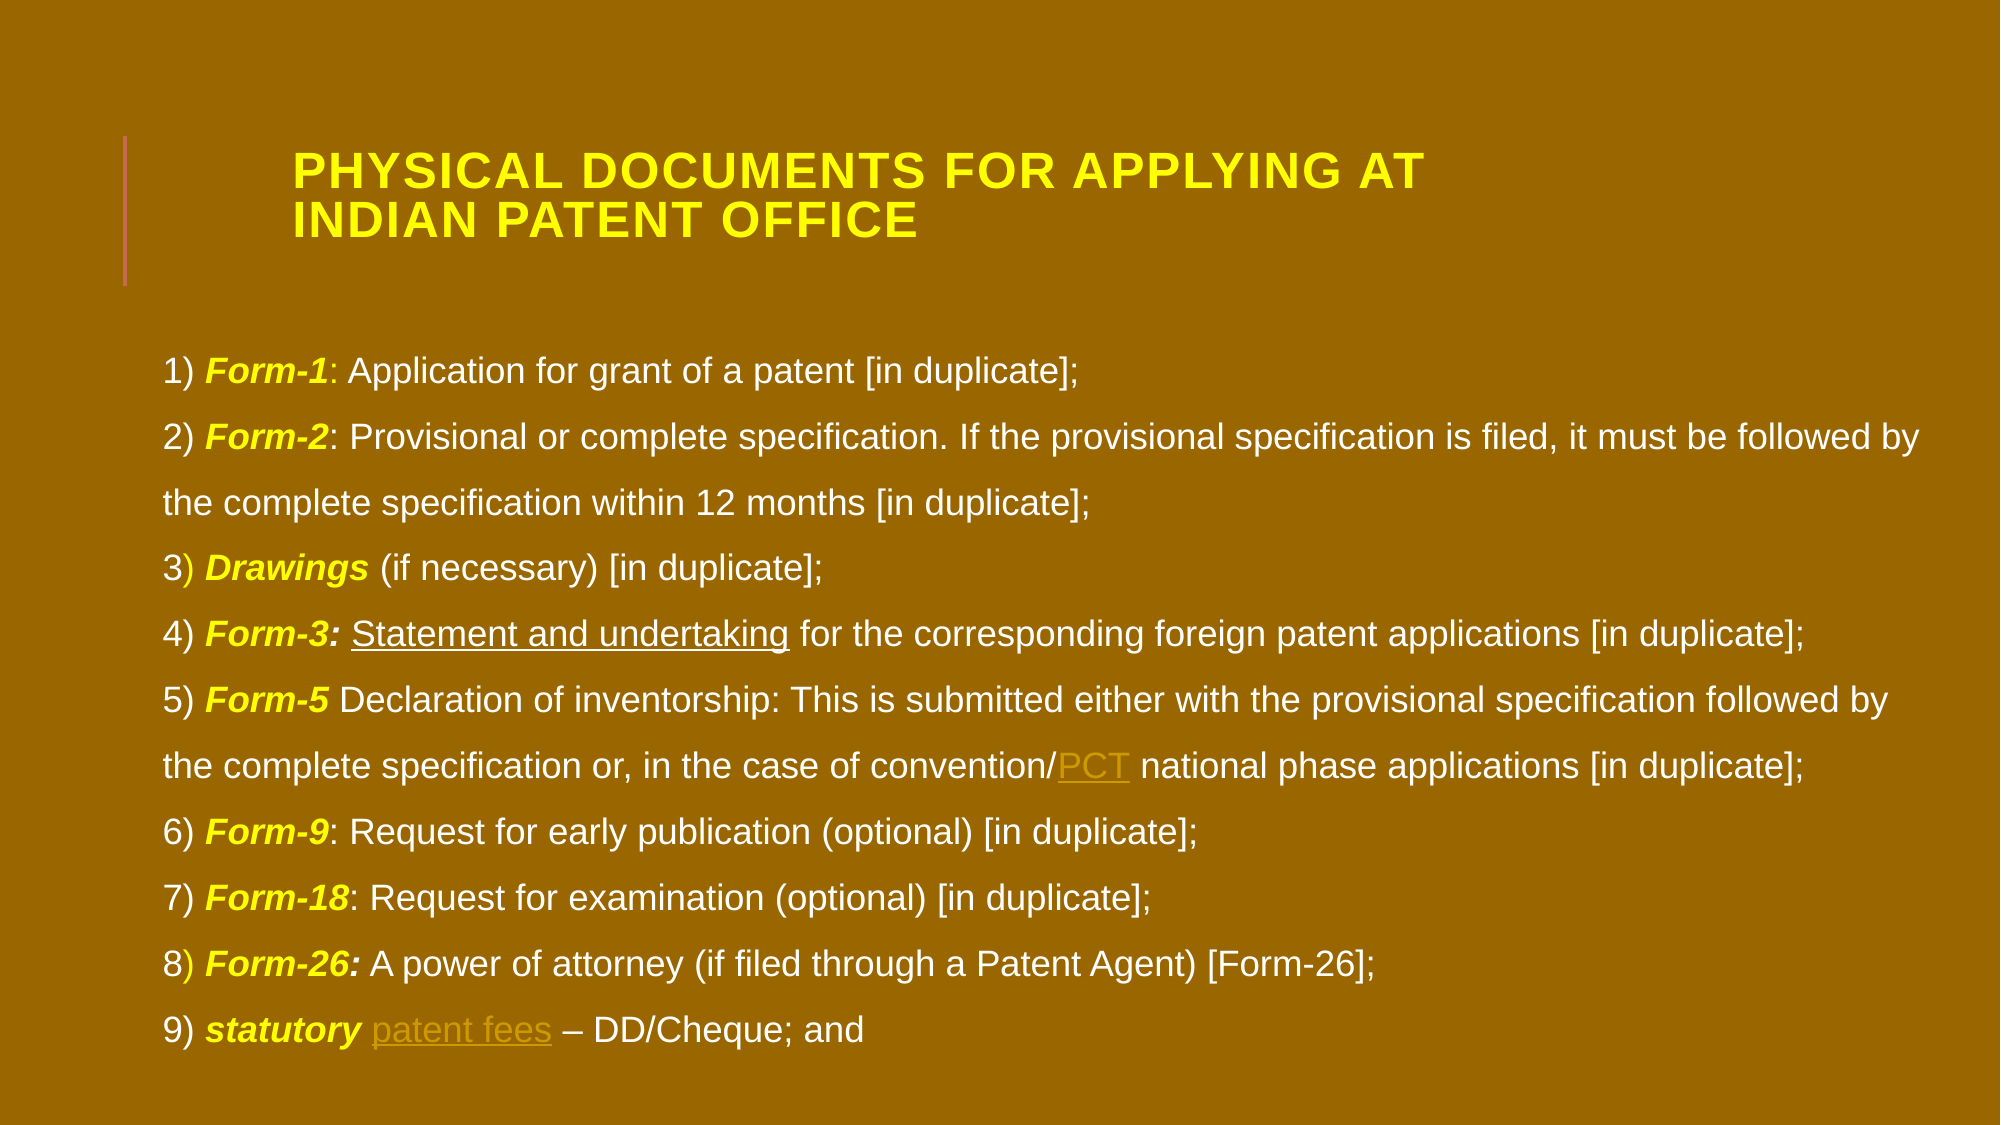

# Physical Documents for applying at Indian Patent Office
1) Form-1: Application for grant of a patent [in duplicate];
2) Form-2: Provisional or complete specification. If the provisional specification is filed, it must be followed by the complete specification within 12 months [in duplicate];
3) Drawings (if necessary) [in duplicate];
4) Form-3: Statement and undertaking for the corresponding foreign patent applications [in duplicate];
5) Form-5 Declaration of inventorship: This is submitted either with the provisional specification followed by the complete specification or, in the case of convention/PCT national phase applications [in duplicate];
6) Form-9: Request for early publication (optional) [in duplicate];
7) Form-18: Request for examination (optional) [in duplicate];
8) Form-26: A power of attorney (if filed through a Patent Agent) [Form-26];
9) statutory patent fees – DD/Cheque; and